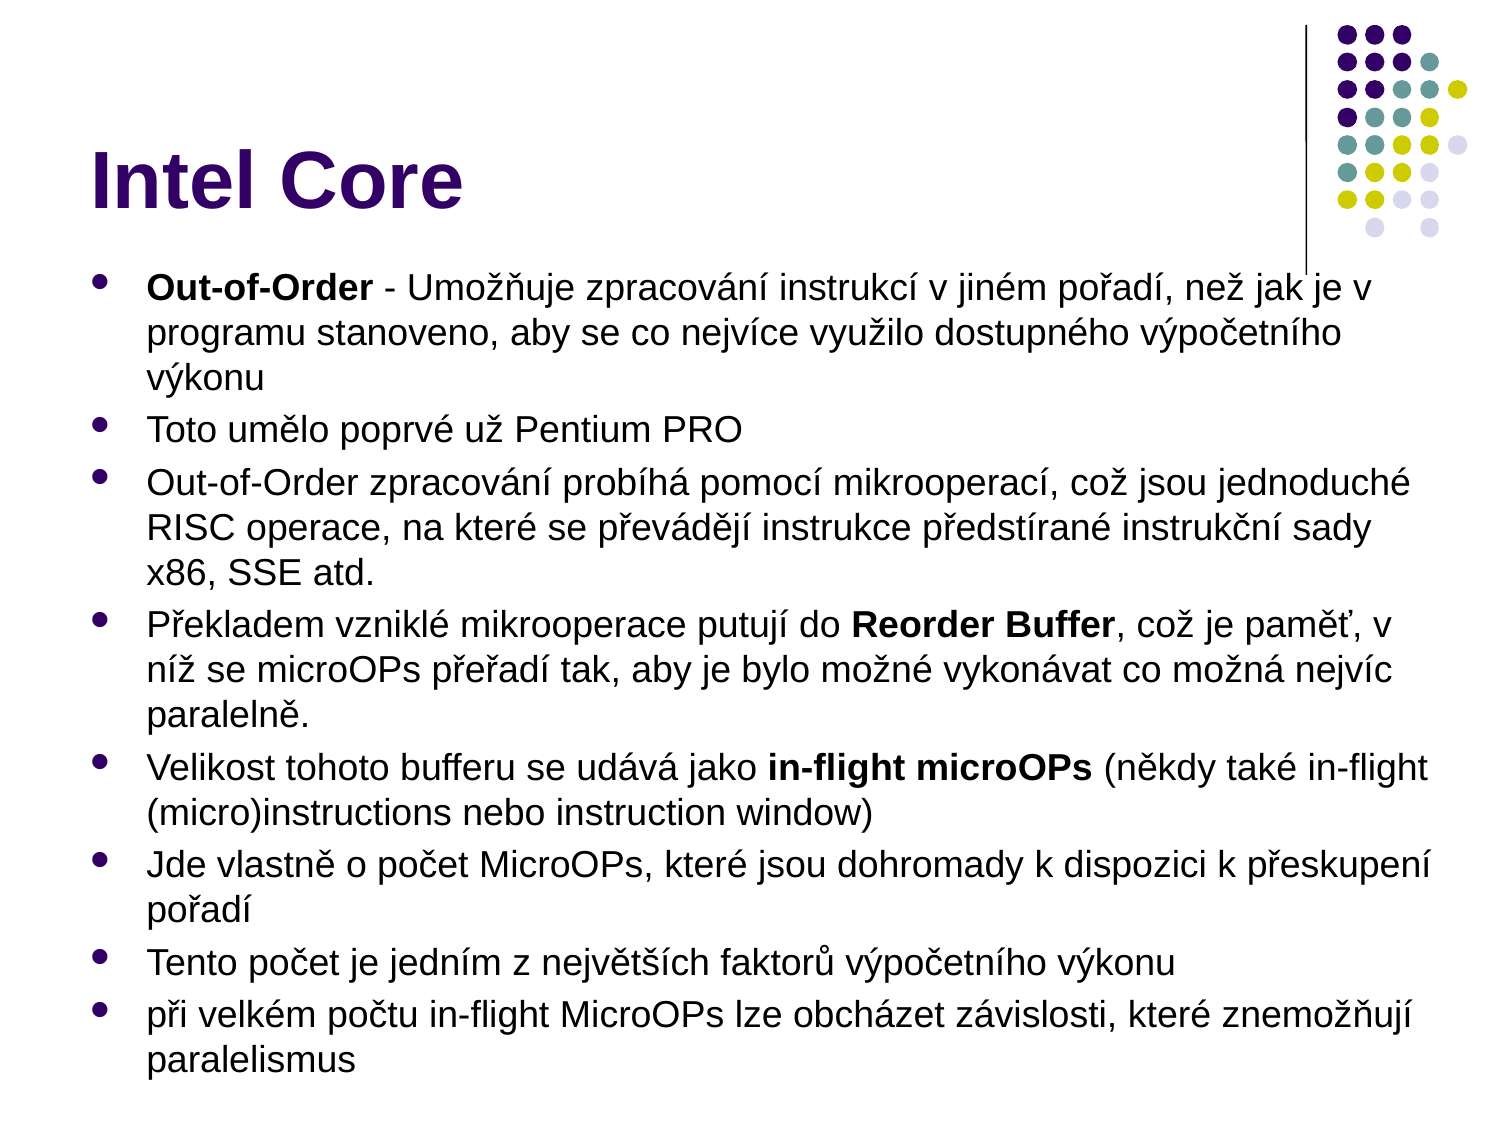

# Intel Core
Out-of-Order - Umožňuje zpracování instrukcí v jiném pořadí, než jak je v programu stanoveno, aby se co nejvíce využilo dostupného výpočetního výkonu
Toto umělo poprvé už Pentium PRO
Out-of-Order zpracování probíhá pomocí mikrooperací, což jsou jednoduché RISC operace, na které se převádějí instrukce předstírané instrukční sady x86, SSE atd.
Překladem vzniklé mikrooperace putují do Reorder Buffer, což je paměť, v níž se microOPs přeřadí tak, aby je bylo možné vykonávat co možná nejvíc paralelně.
Velikost tohoto bufferu se udává jako in-flight microOPs (někdy také in-flight (micro)instructions nebo instruction window)
Jde vlastně o počet MicroOPs, které jsou dohromady k dispozici k přeskupení pořadí
Tento počet je jedním z největších faktorů výpočetního výkonu
při velkém počtu in-flight MicroOPs lze obcházet závislosti, které znemožňují paralelismus